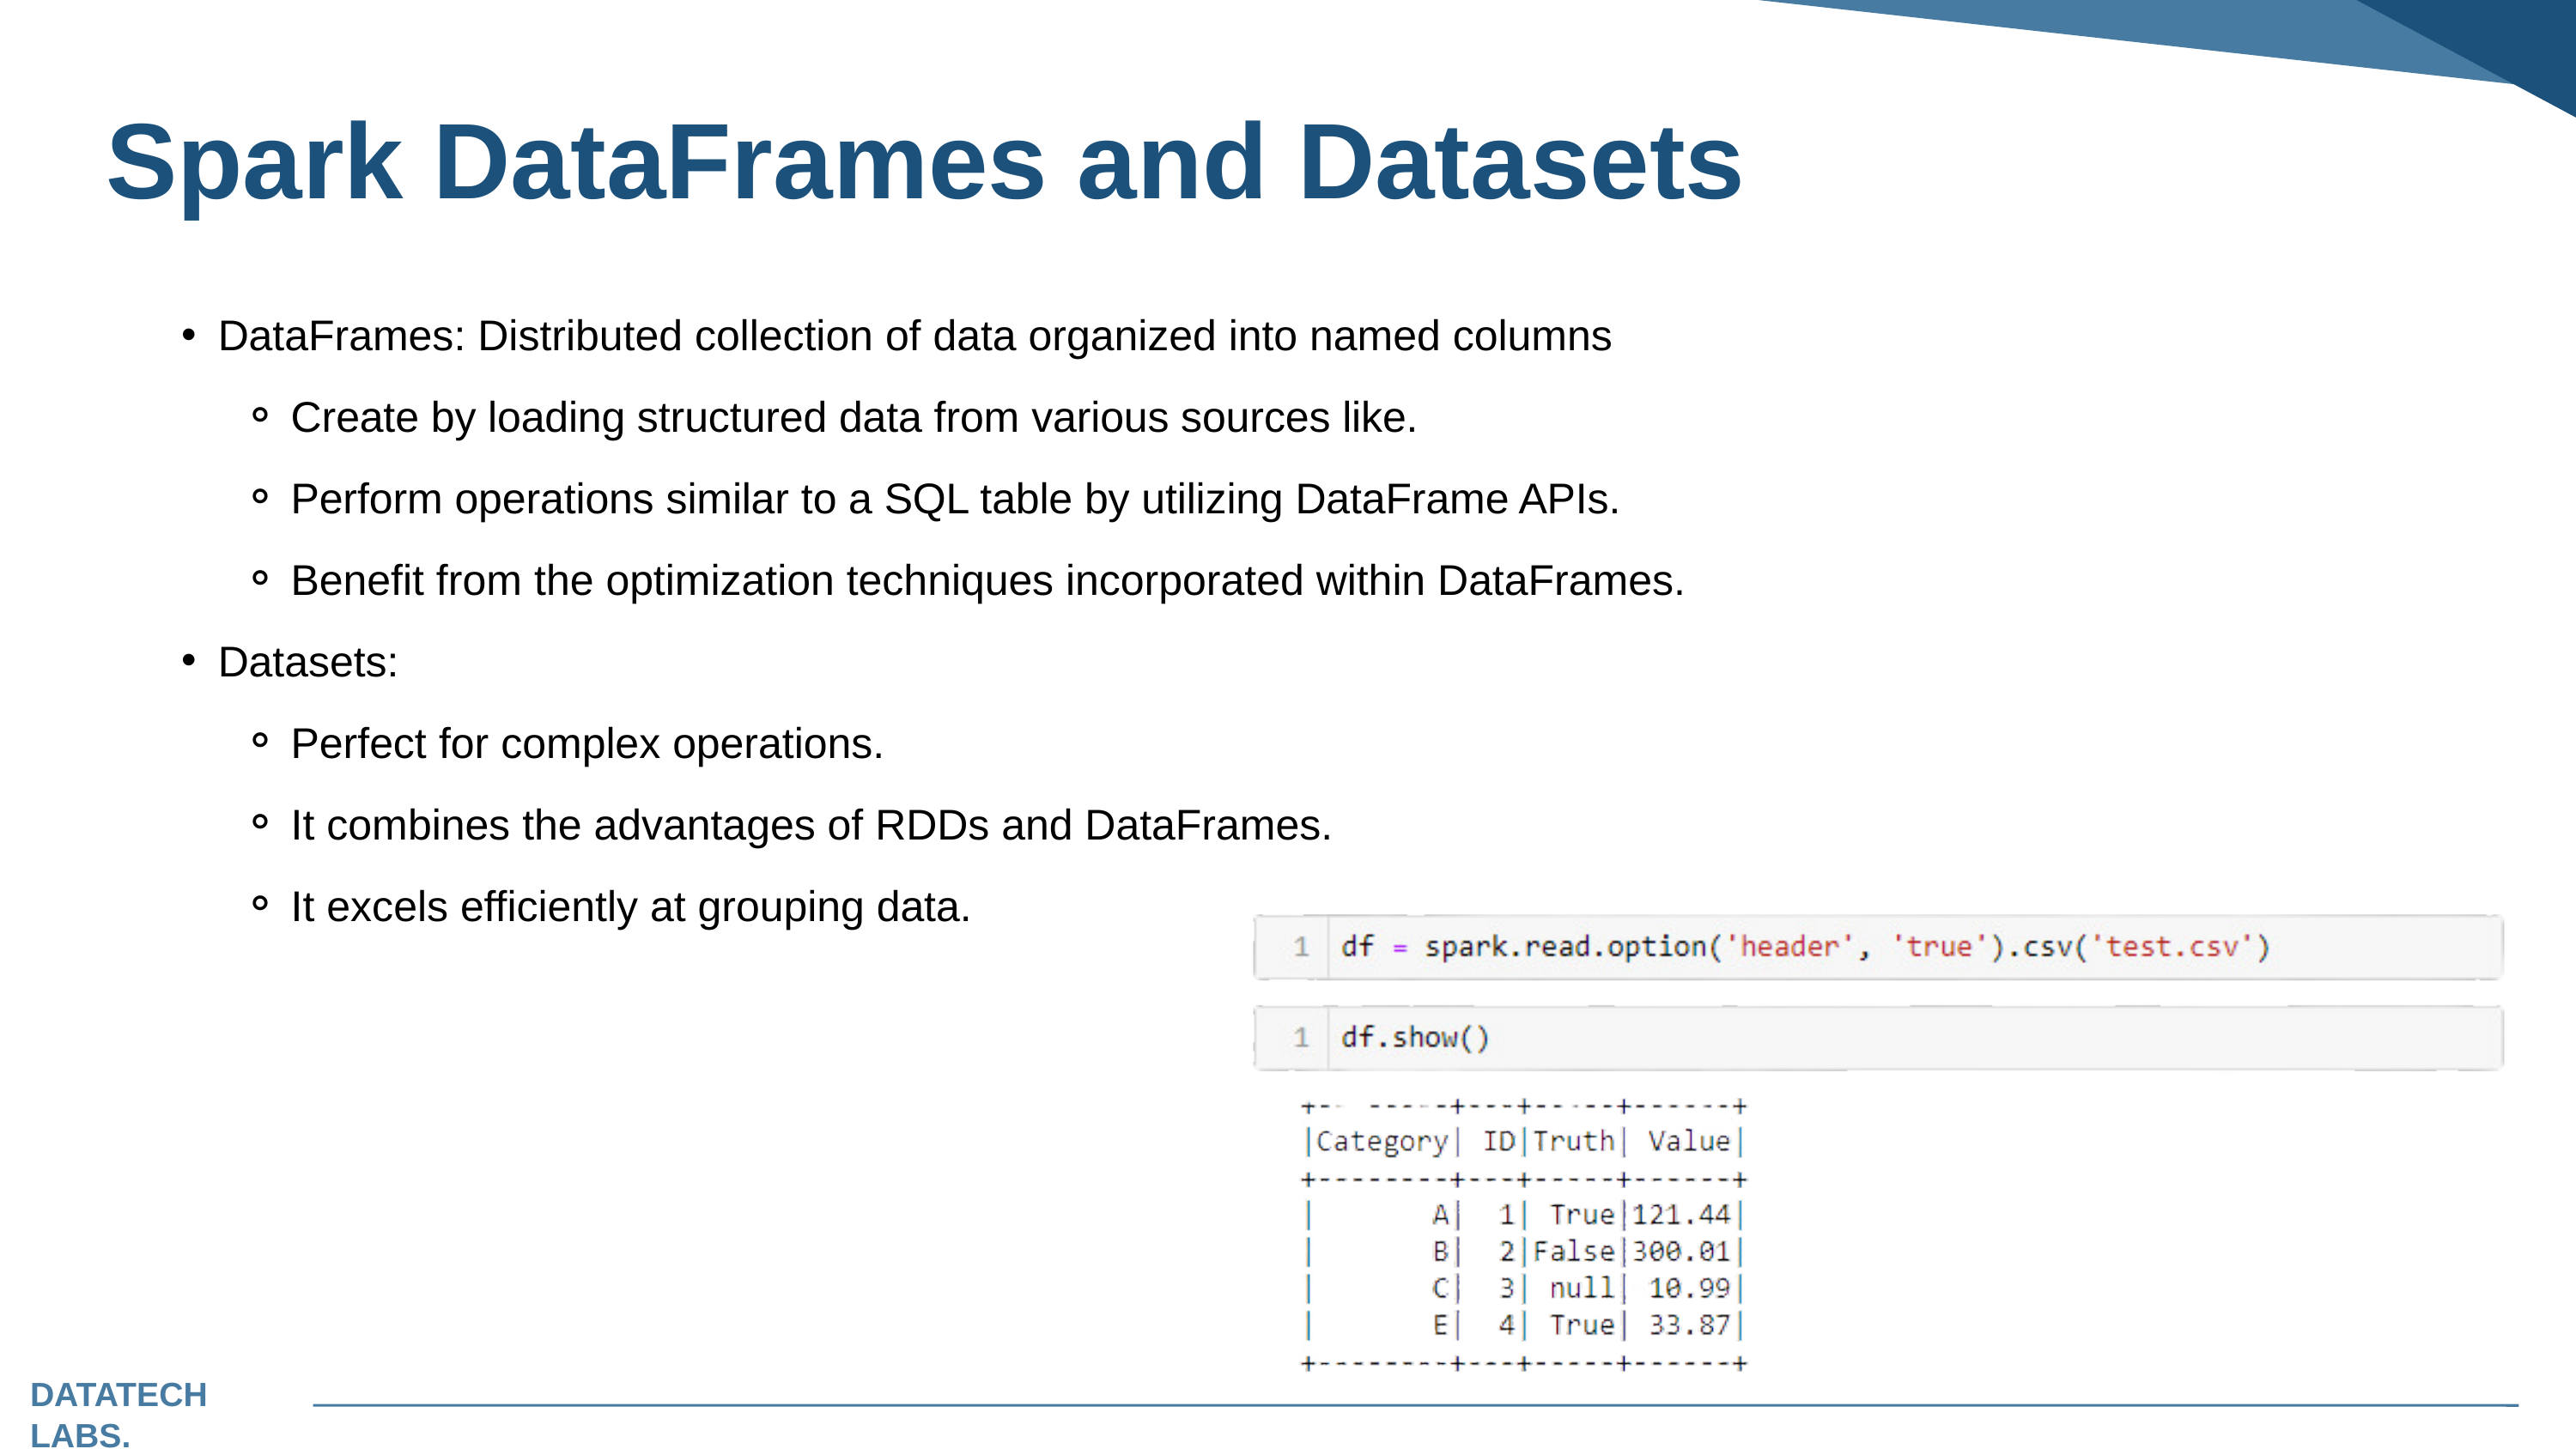

Spark DataFrames and Datasets
DataFrames: Distributed collection of data organized into named columns
Create by loading structured data from various sources like.
Perform operations similar to a SQL table by utilizing DataFrame APIs.
Benefit from the optimization techniques incorporated within DataFrames.
Datasets:
Perfect for complex operations.
It combines the advantages of RDDs and DataFrames.
It excels efficiently at grouping data.

DATATECH LABS.